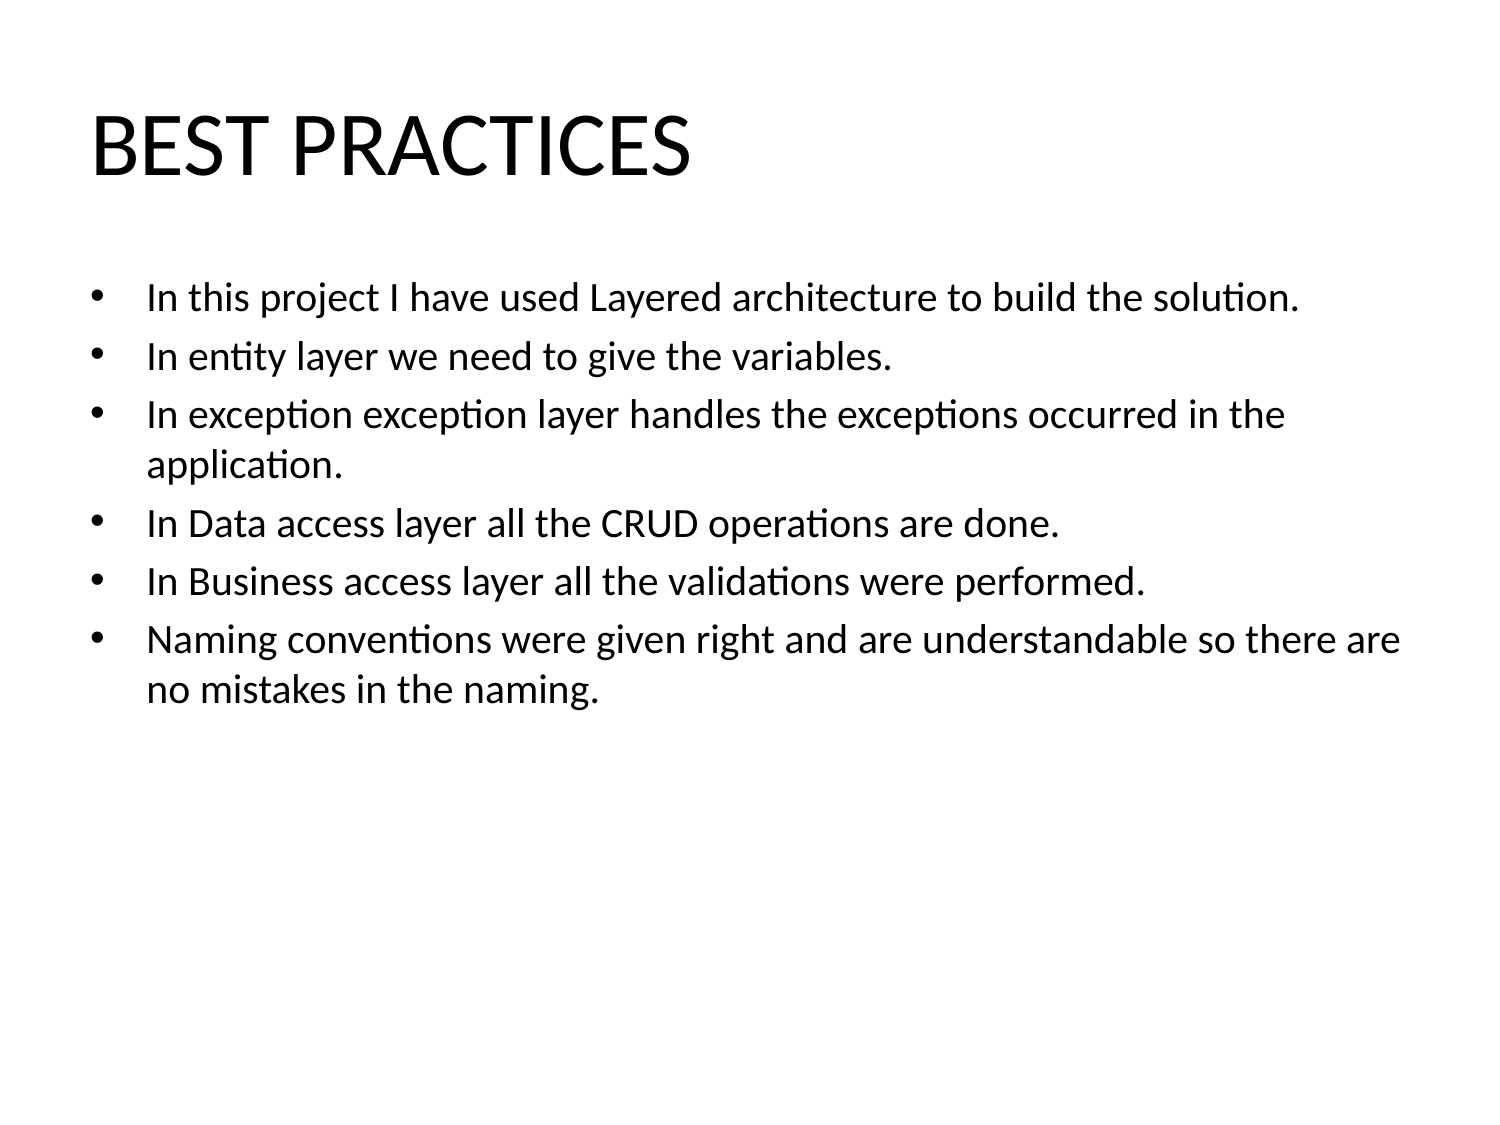

# BEST PRACTICES
In this project I have used Layered architecture to build the solution.
In entity layer we need to give the variables.
In exception exception layer handles the exceptions occurred in the application.
In Data access layer all the CRUD operations are done.
In Business access layer all the validations were performed.
Naming conventions were given right and are understandable so there are no mistakes in the naming.